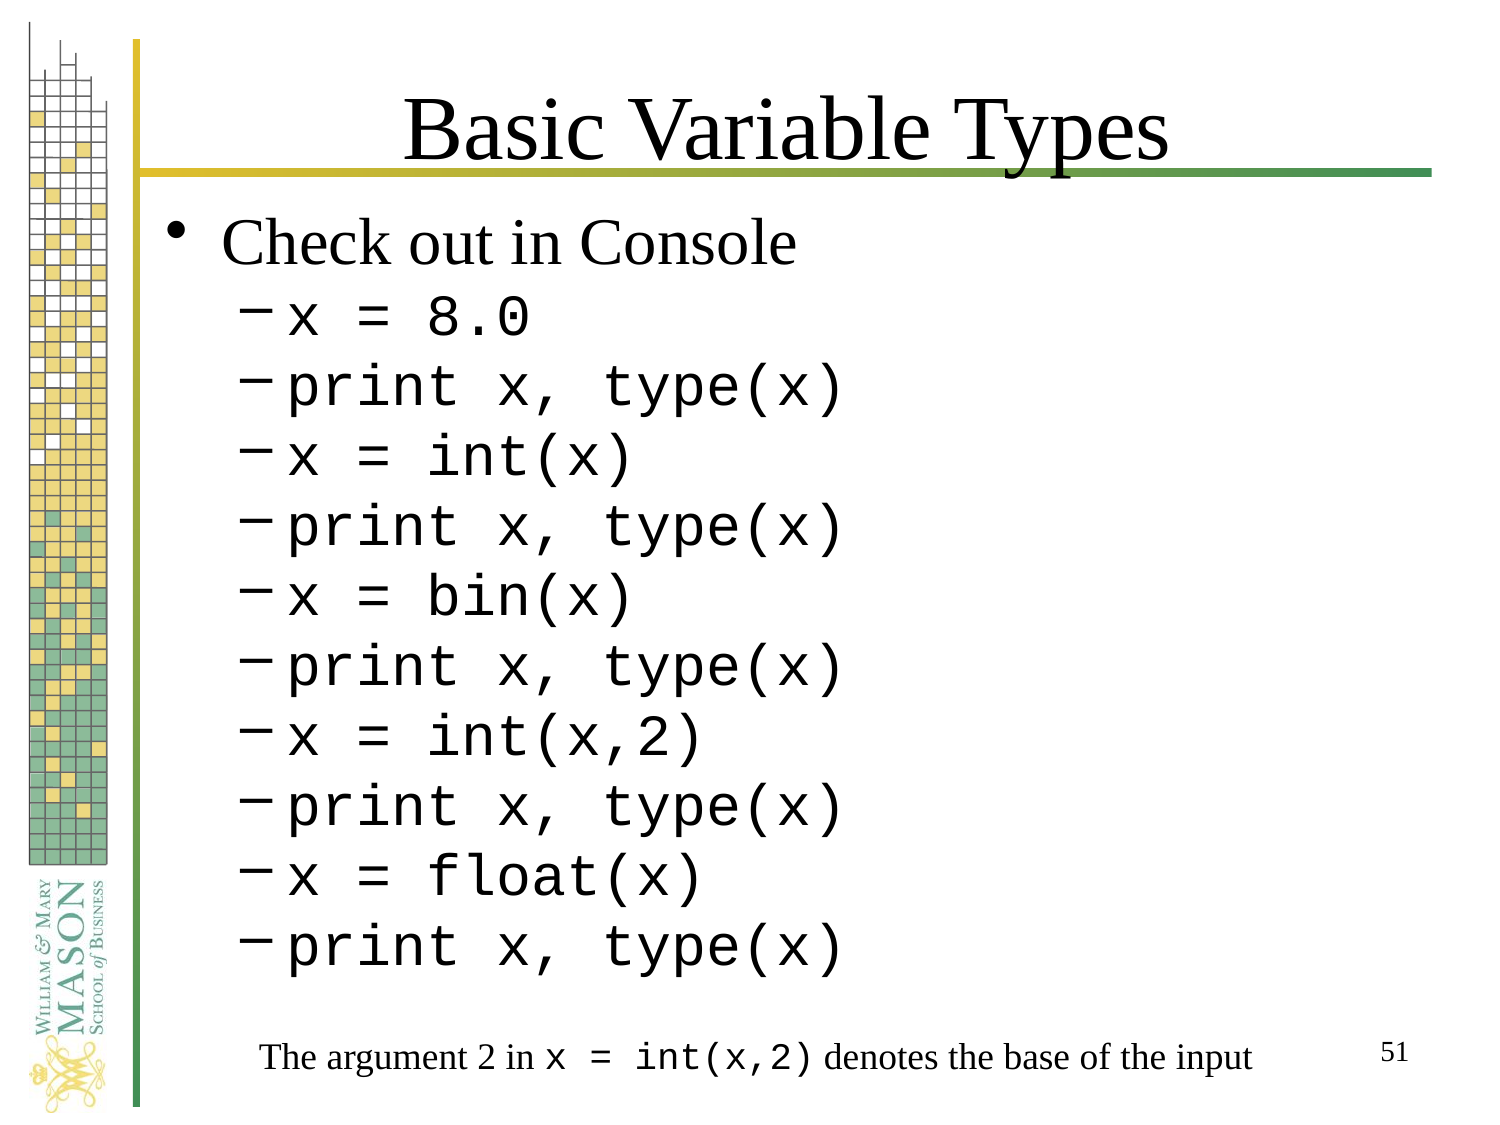

# Basic Variable Types
Check out in Console
x = 8.0
print x, type(x)
x = int(x)
print x, type(x)
x = bin(x)
print x, type(x)
x = int(x,2)
print x, type(x)
x = float(x)
print x, type(x)
The argument 2 in x = int(x,2) denotes the base of the input
51